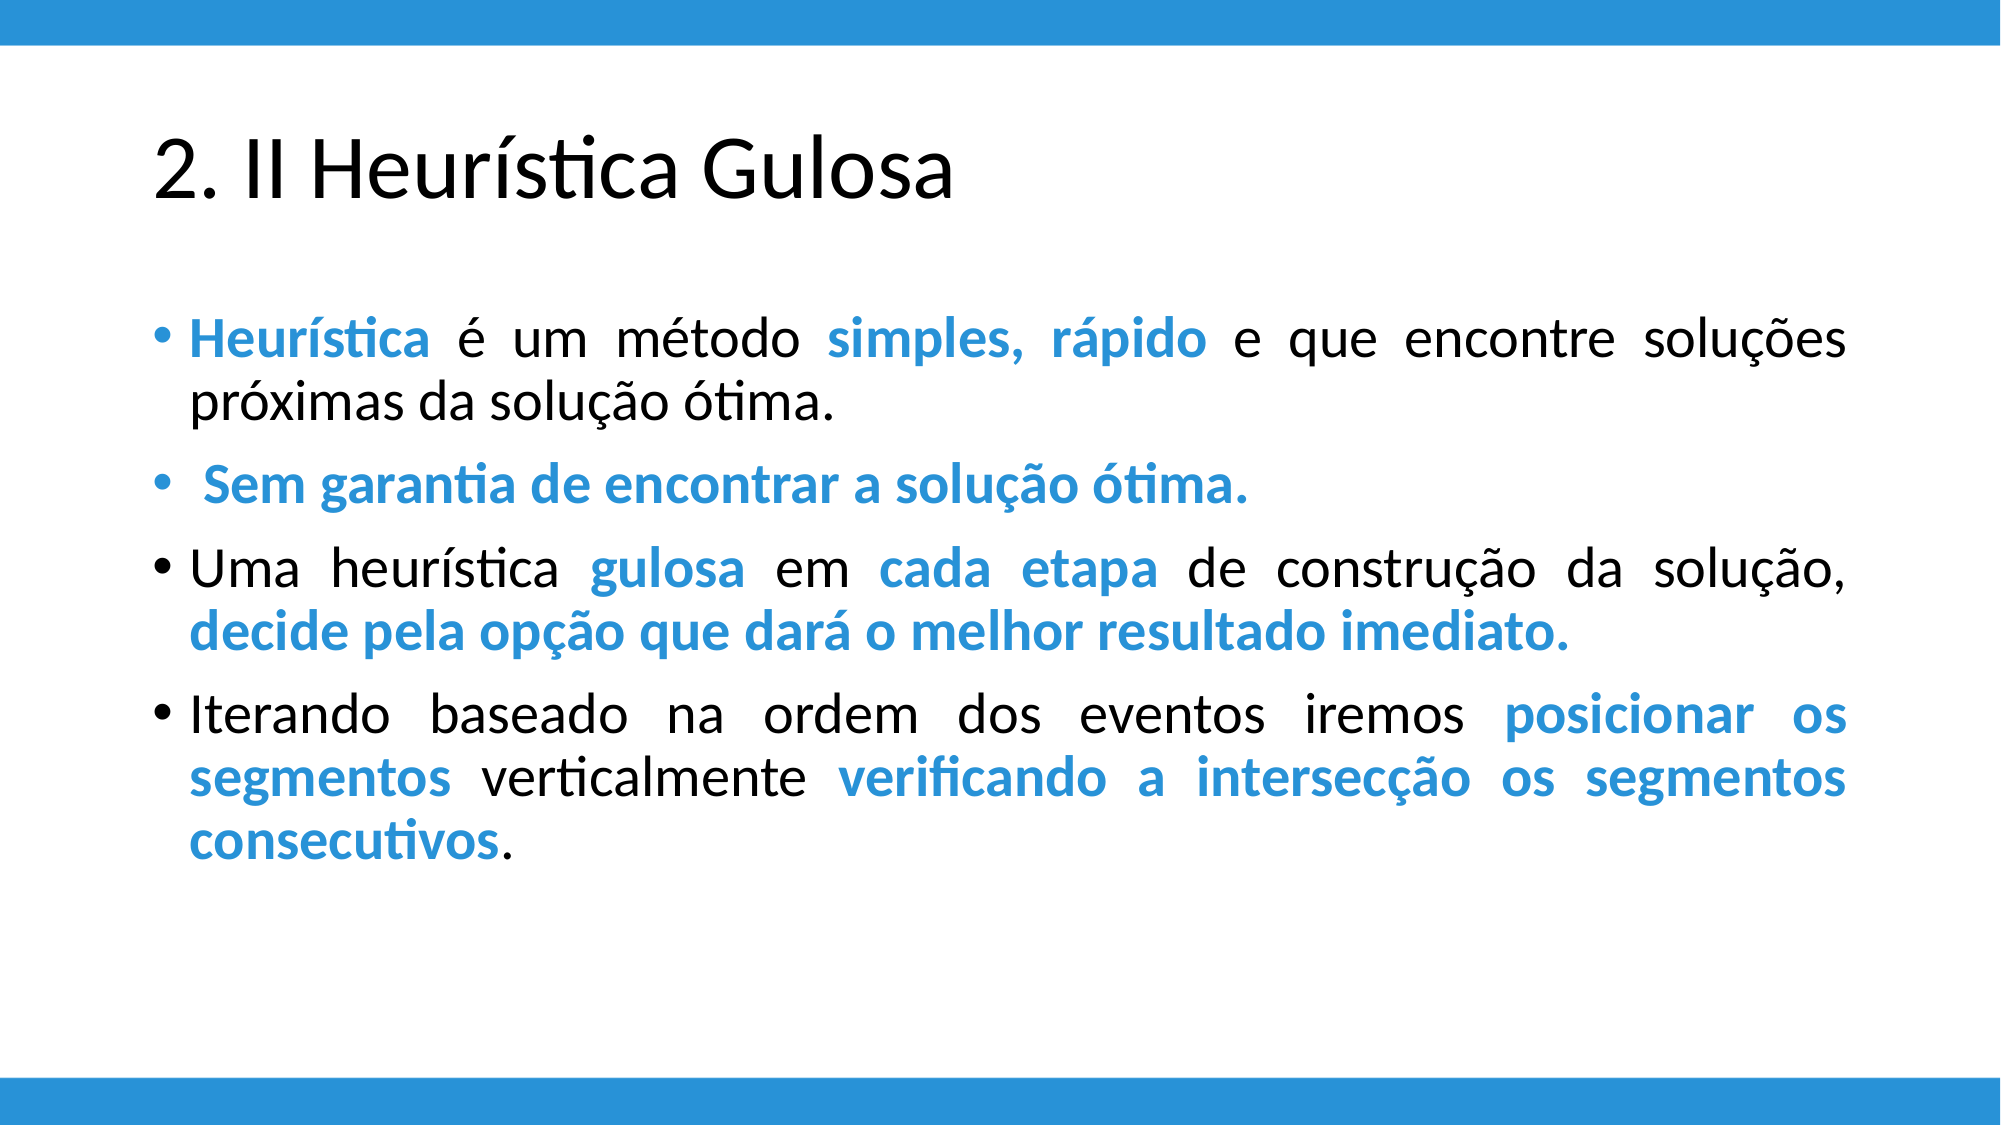

# 2. II Heurística Gulosa
Heurística é um método simples, rápido e que encontre soluções próximas da solução ótima.
 Sem garantia de encontrar a solução ótima.
Uma heurística gulosa em cada etapa de construção da solução, decide pela opção que dará o melhor resultado imediato.
Iterando baseado na ordem dos eventos iremos posicionar os segmentos verticalmente verificando a intersecção os segmentos consecutivos.